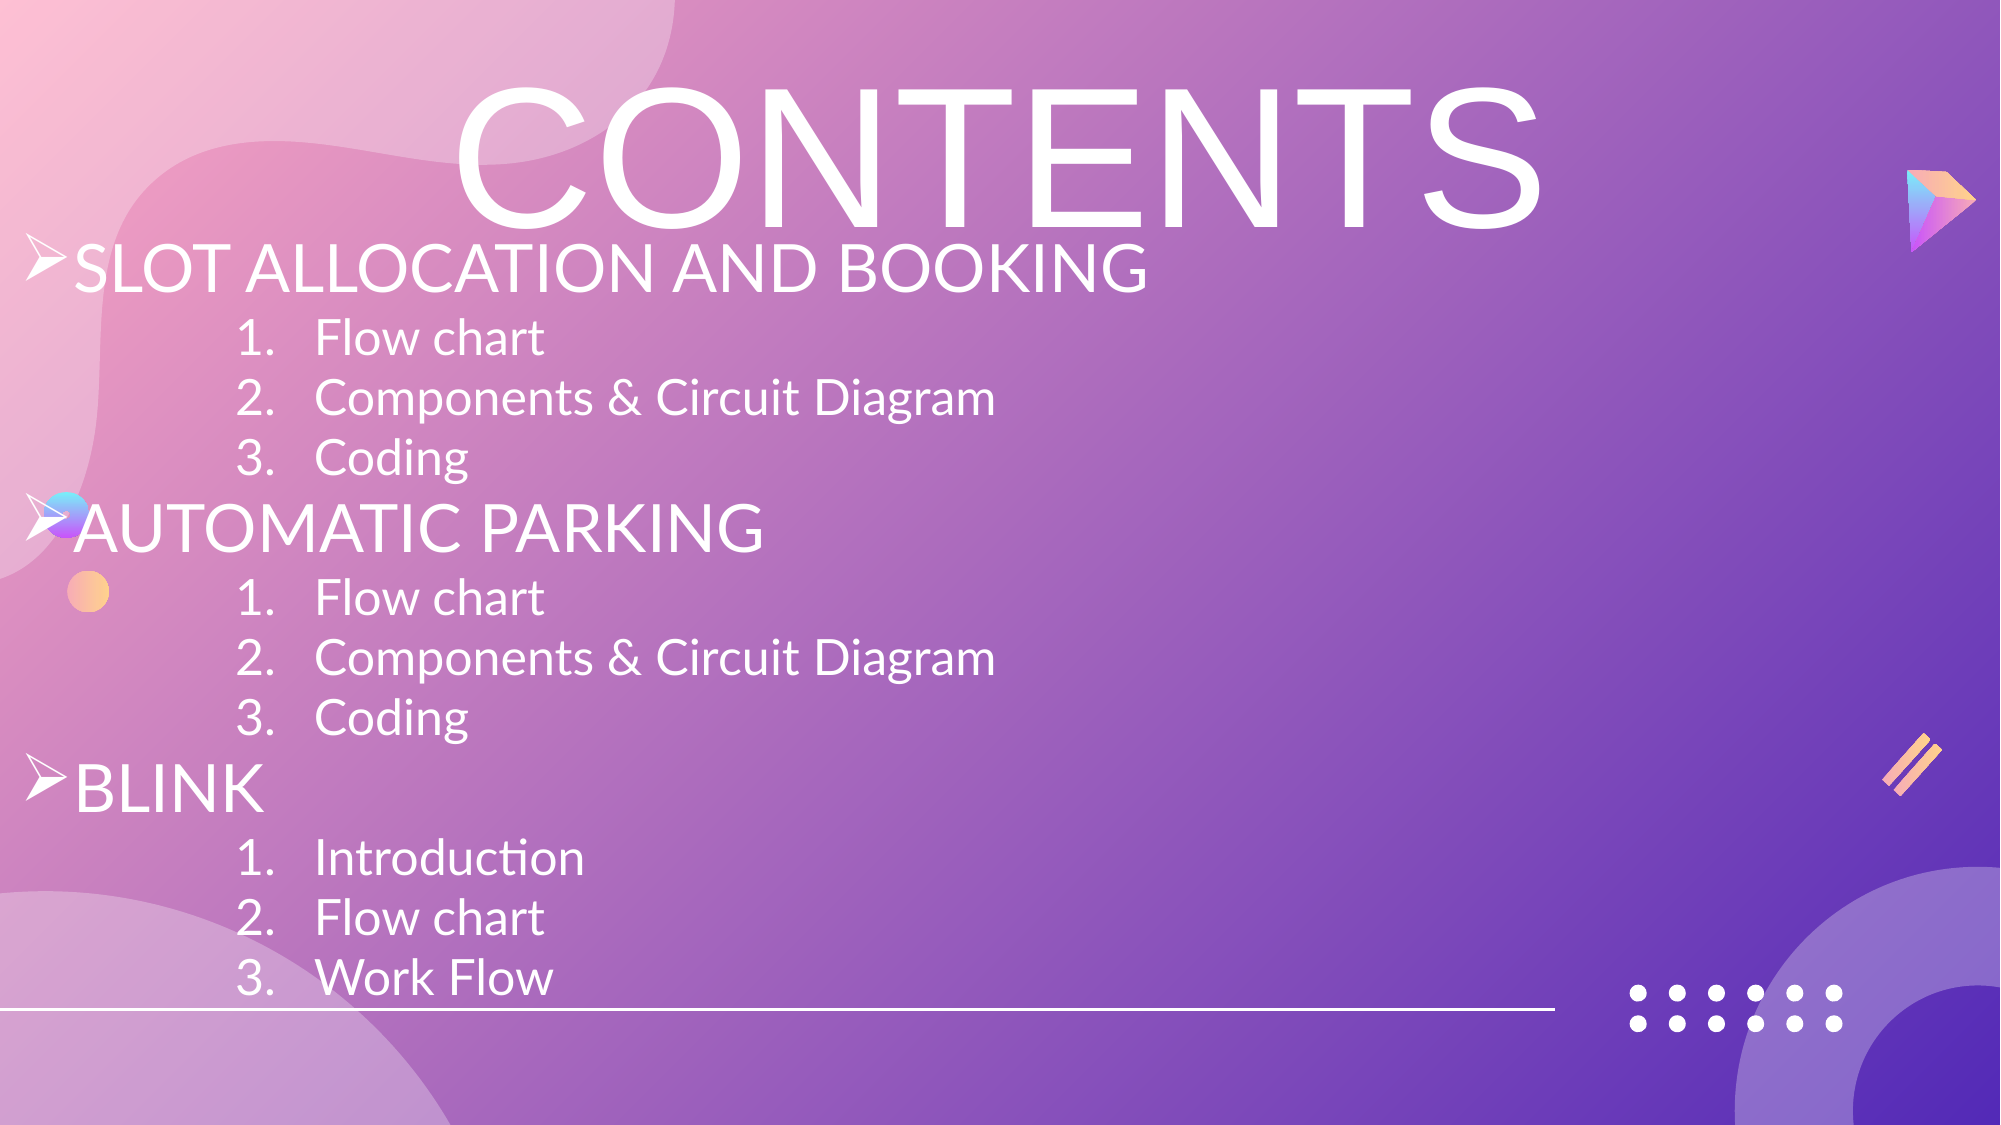

# CONTENTS

SLOT ALLOCATION AND BOOKING
Flow chart
Components & Circuit Diagram
Coding
AUTOMATIC PARKING
Flow chart
Components & Circuit Diagram
Coding
BLINK
Introduction
Flow chart
Work Flow